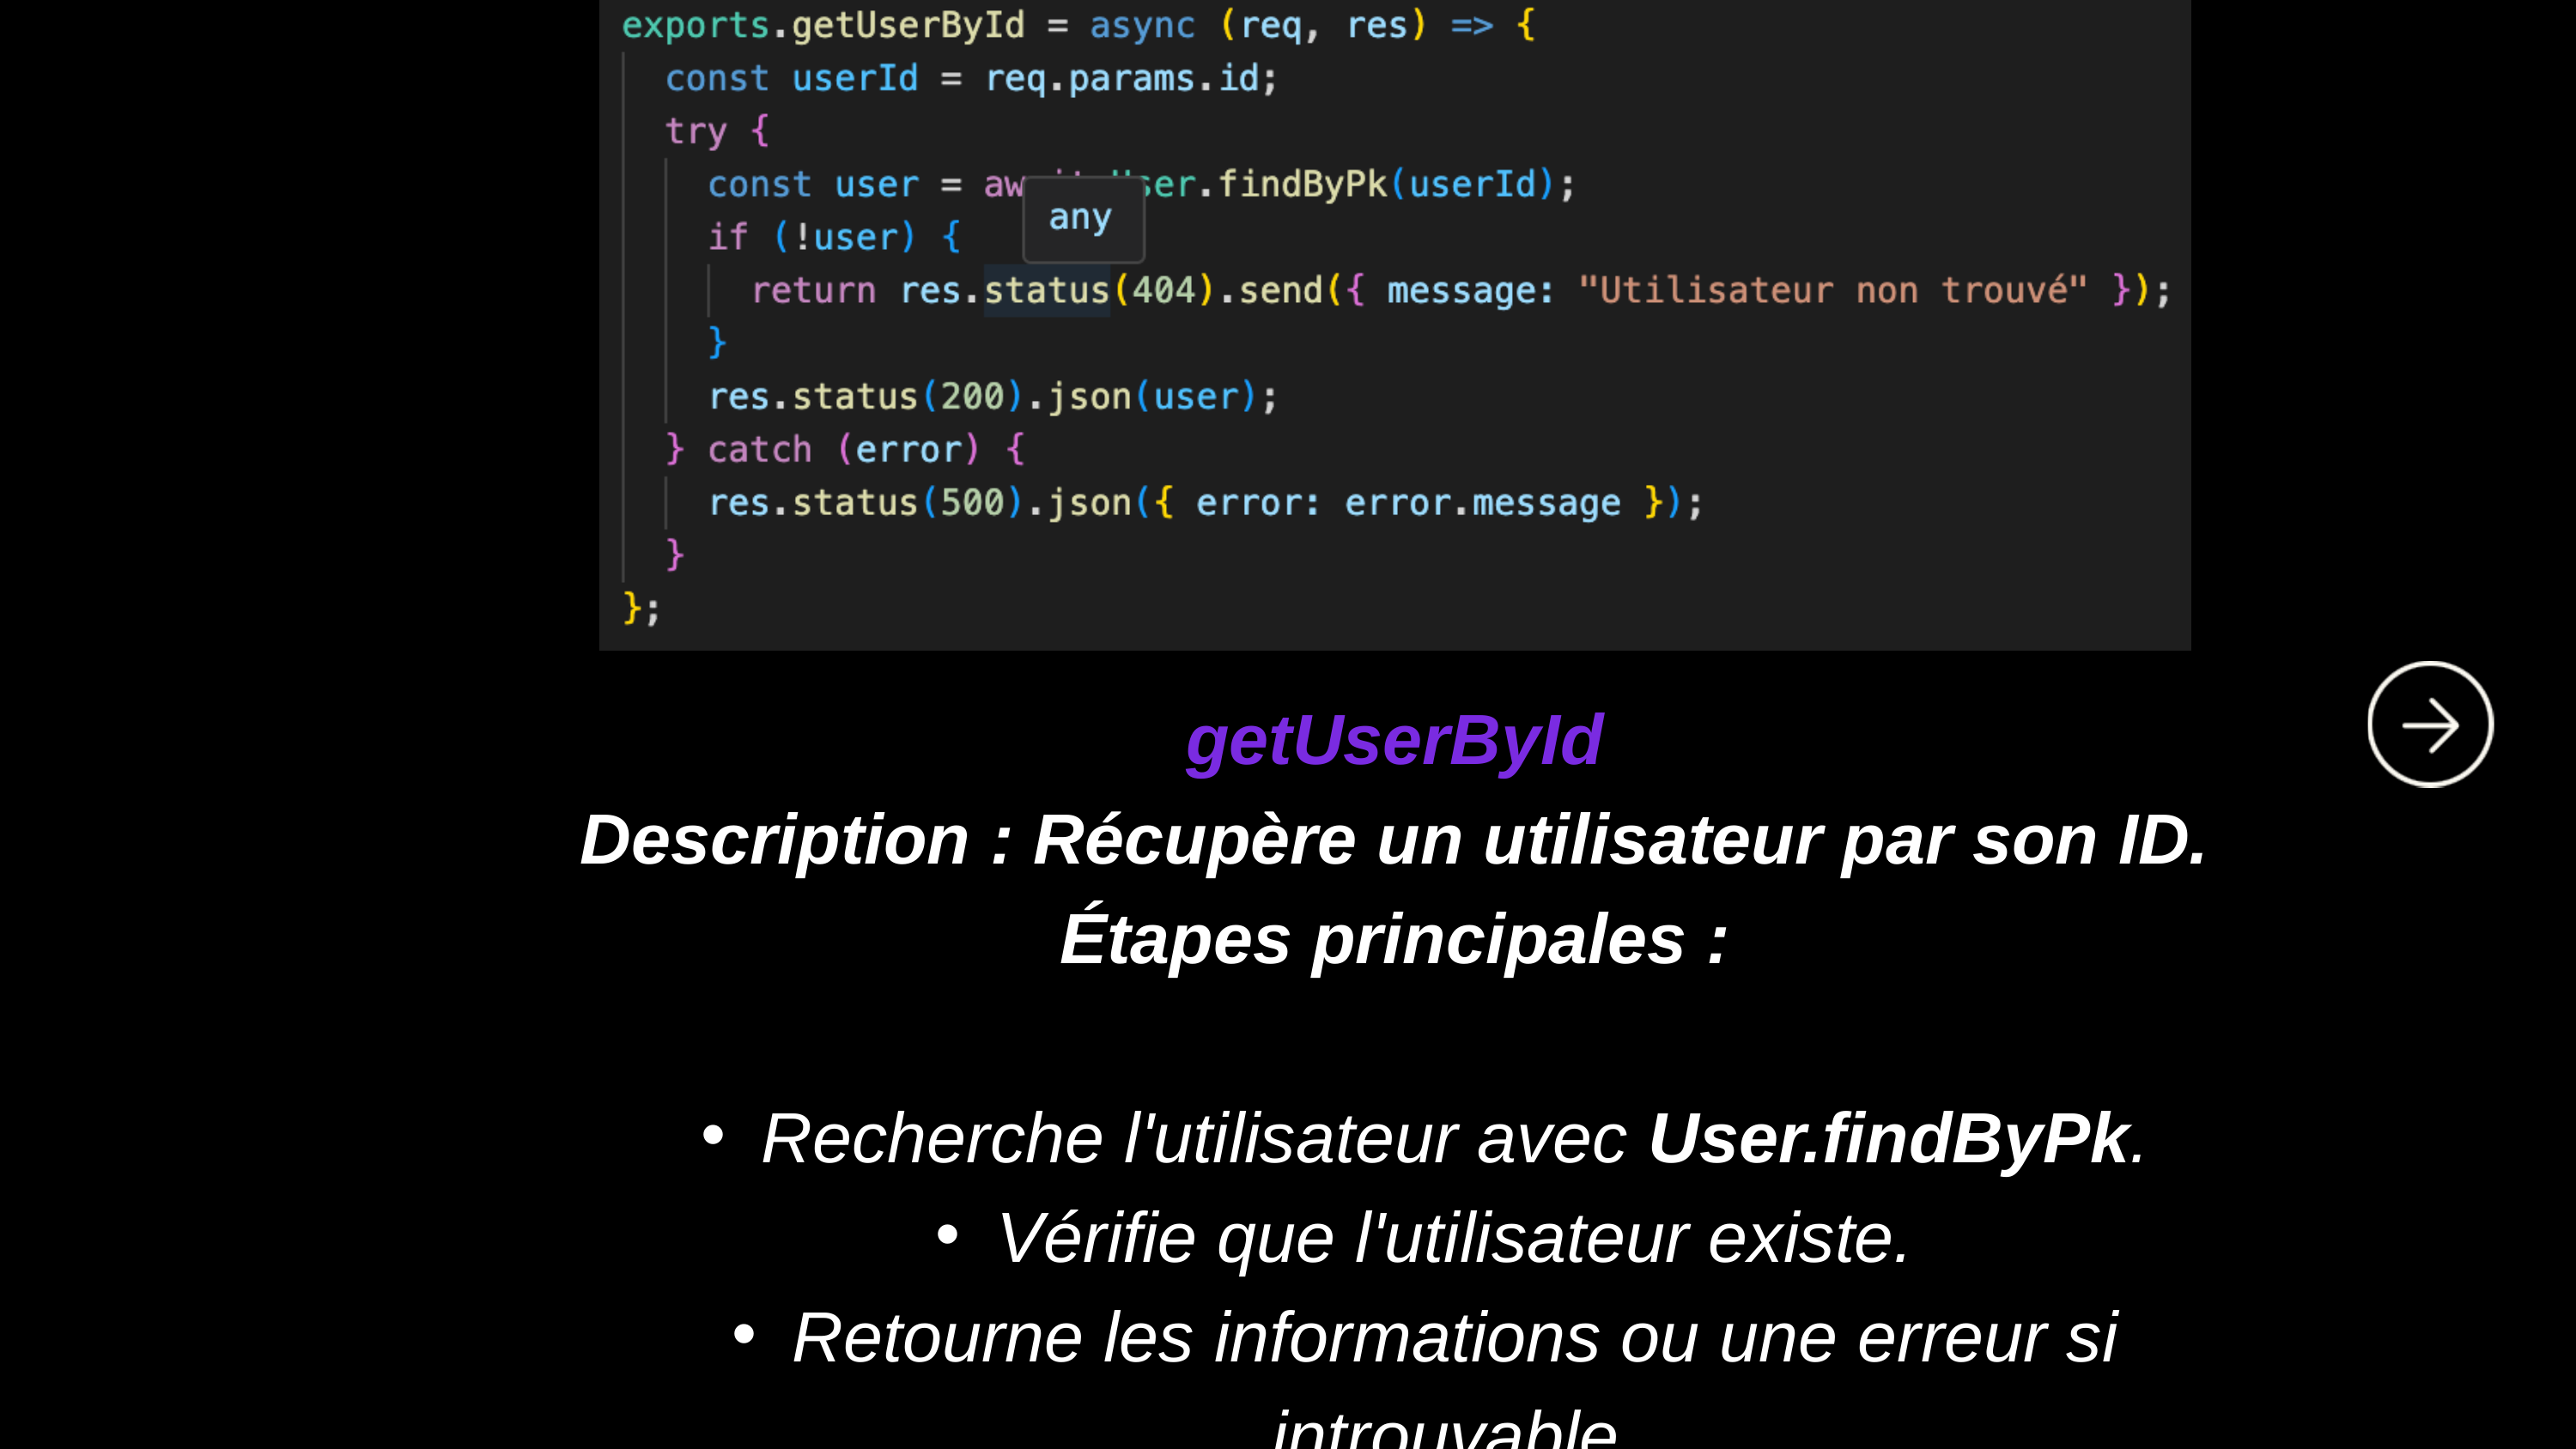

getUserById
Description : Récupère un utilisateur par son ID.
Étapes principales :

Recherche l'utilisateur avec User.findByPk.
Vérifie que l'utilisateur existe.
Retourne les informations ou une erreur si introuvable.